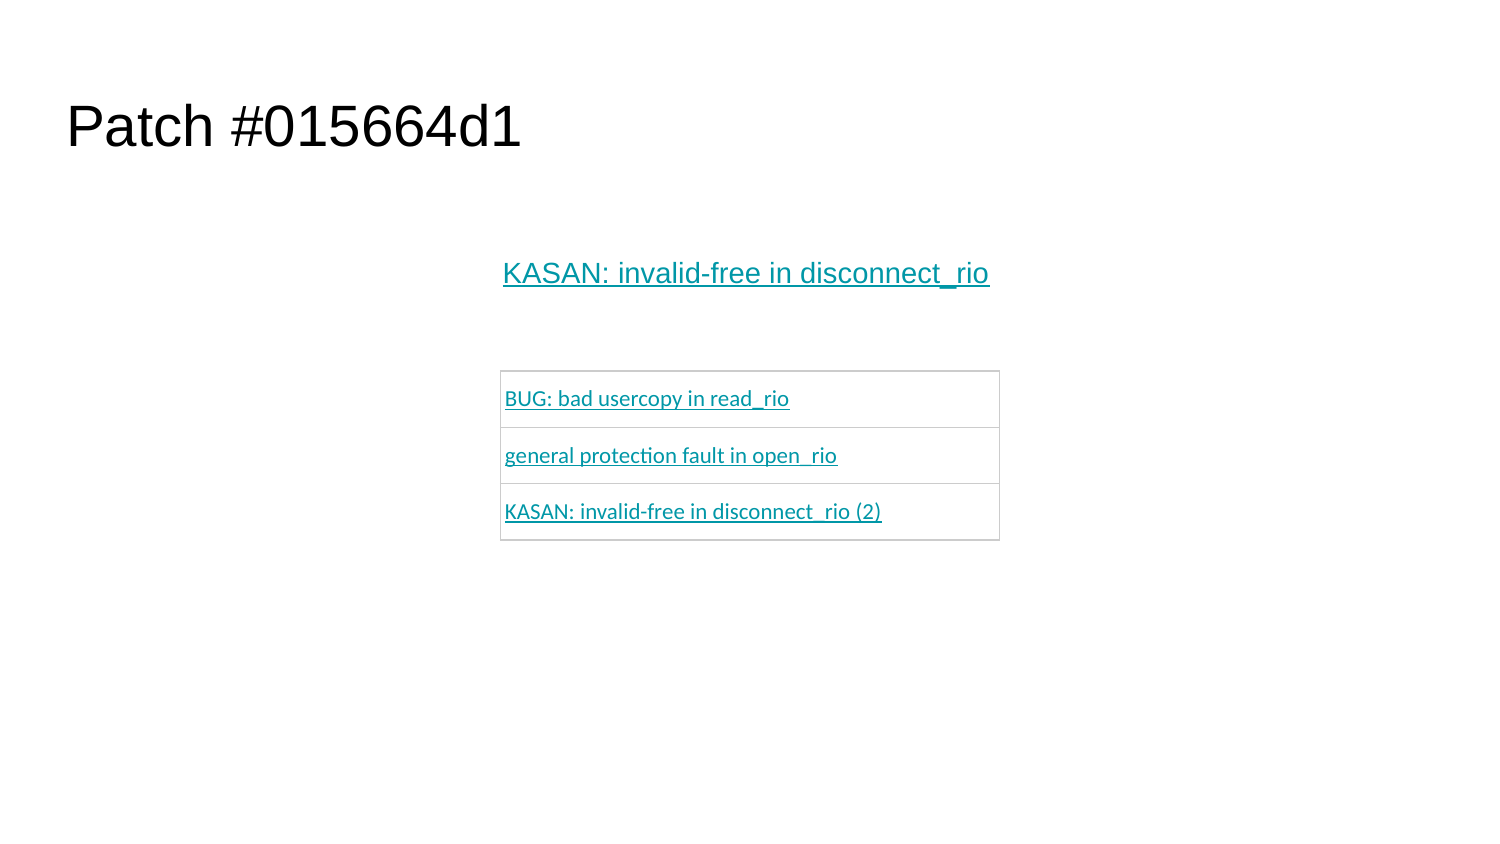

# Patch #015664d1
KASAN: invalid-free in disconnect_rio
| BUG: bad usercopy in read\_rio |
| --- |
| general protection fault in open\_rio |
| KASAN: invalid-free in disconnect\_rio (2) |